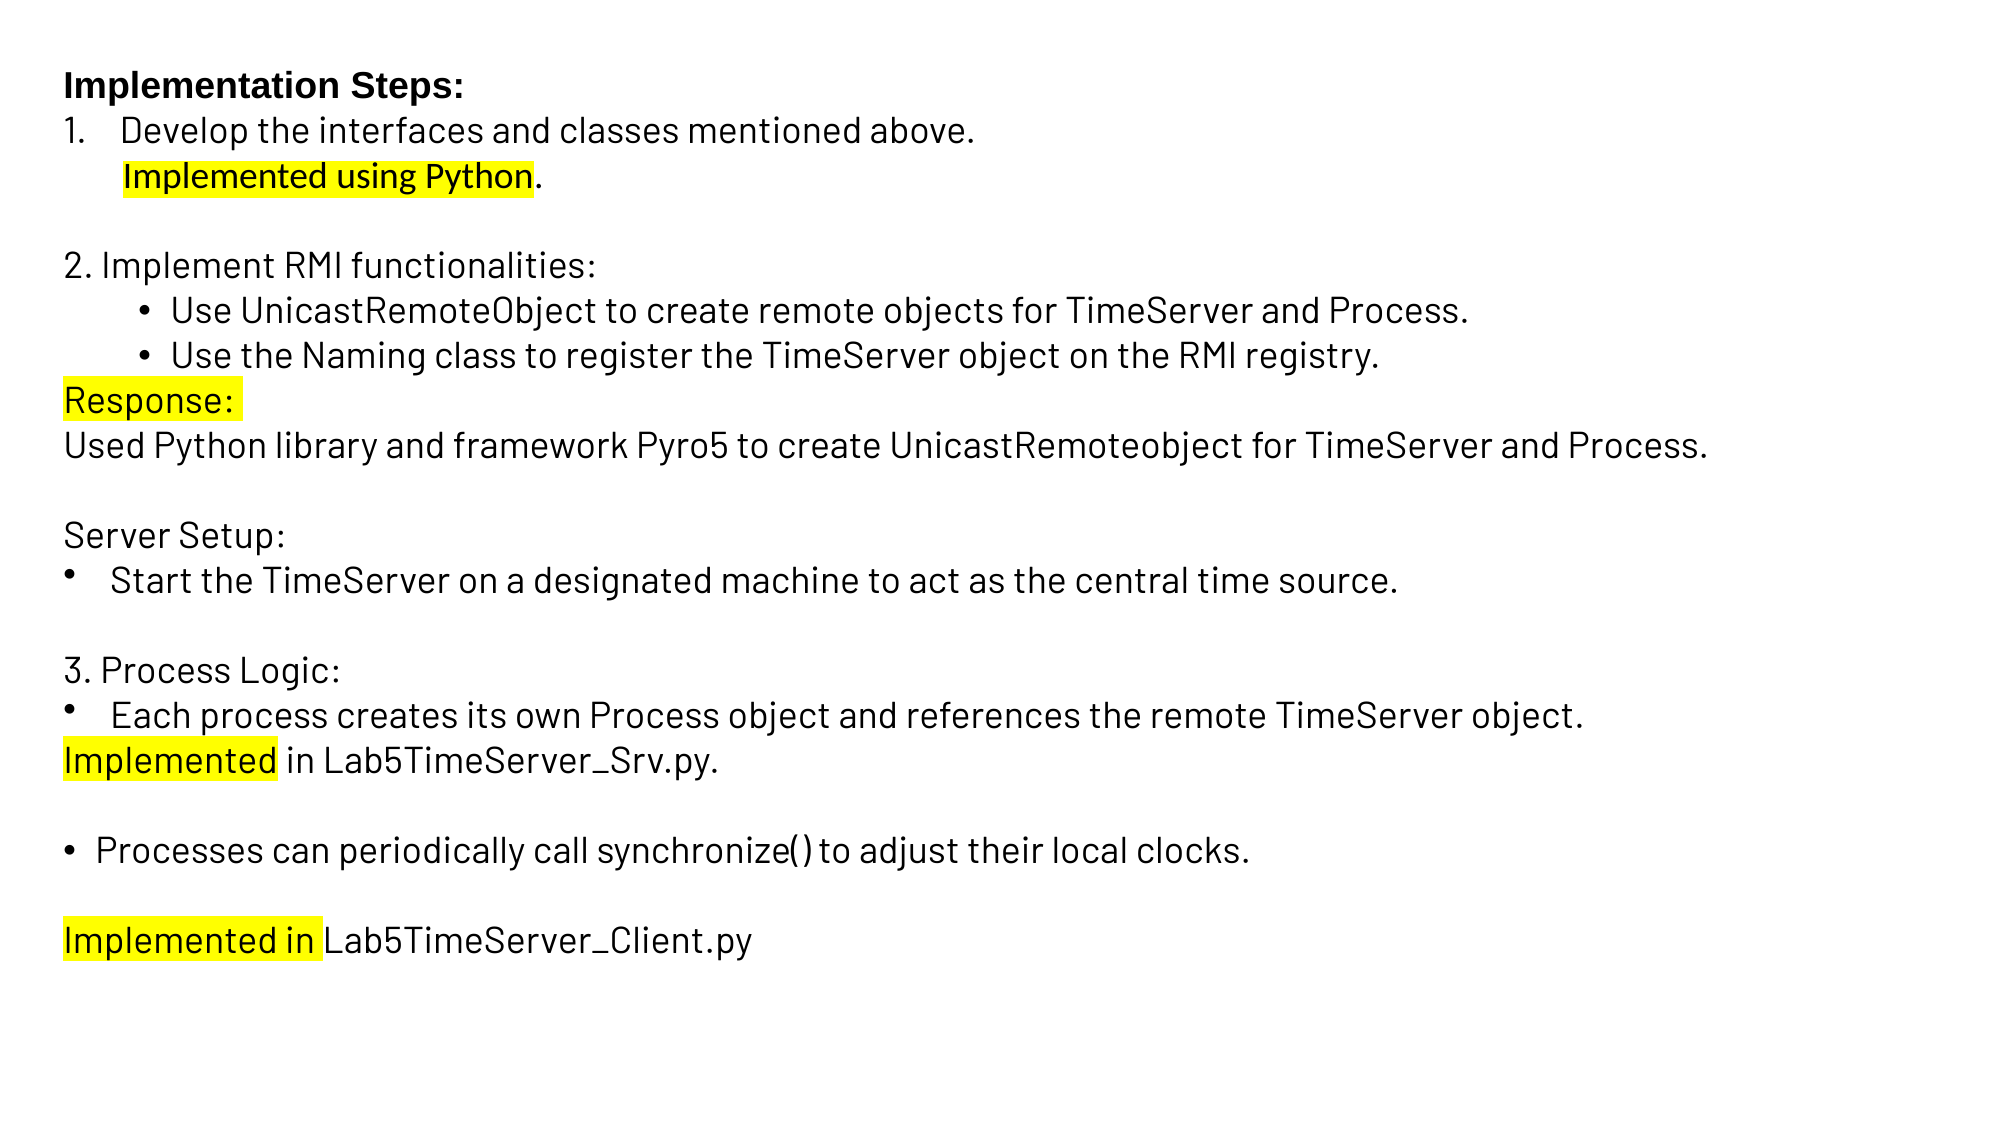

Implementation Steps:
Develop the interfaces and classes mentioned above.
       Implemented using Python.

2. Implement RMI functionalities:
• Use UnicastRemoteObject to create remote objects for TimeServer and Process.
• Use the Naming class to register the TimeServer object on the RMI registry.
Response:
Used Python library and framework Pyro5 to create UnicastRemoteobject for TimeServer and Process.

Server Setup:
Start the TimeServer on a designated machine to act as the central time source.

3. Process Logic:
Each process creates its own Process object and references the remote TimeServer object.
Implemented in Lab5TimeServer_Srv.py.

• Processes can periodically call synchronize() to adjust their local clocks.

Implemented in Lab5TimeServer_Client.py